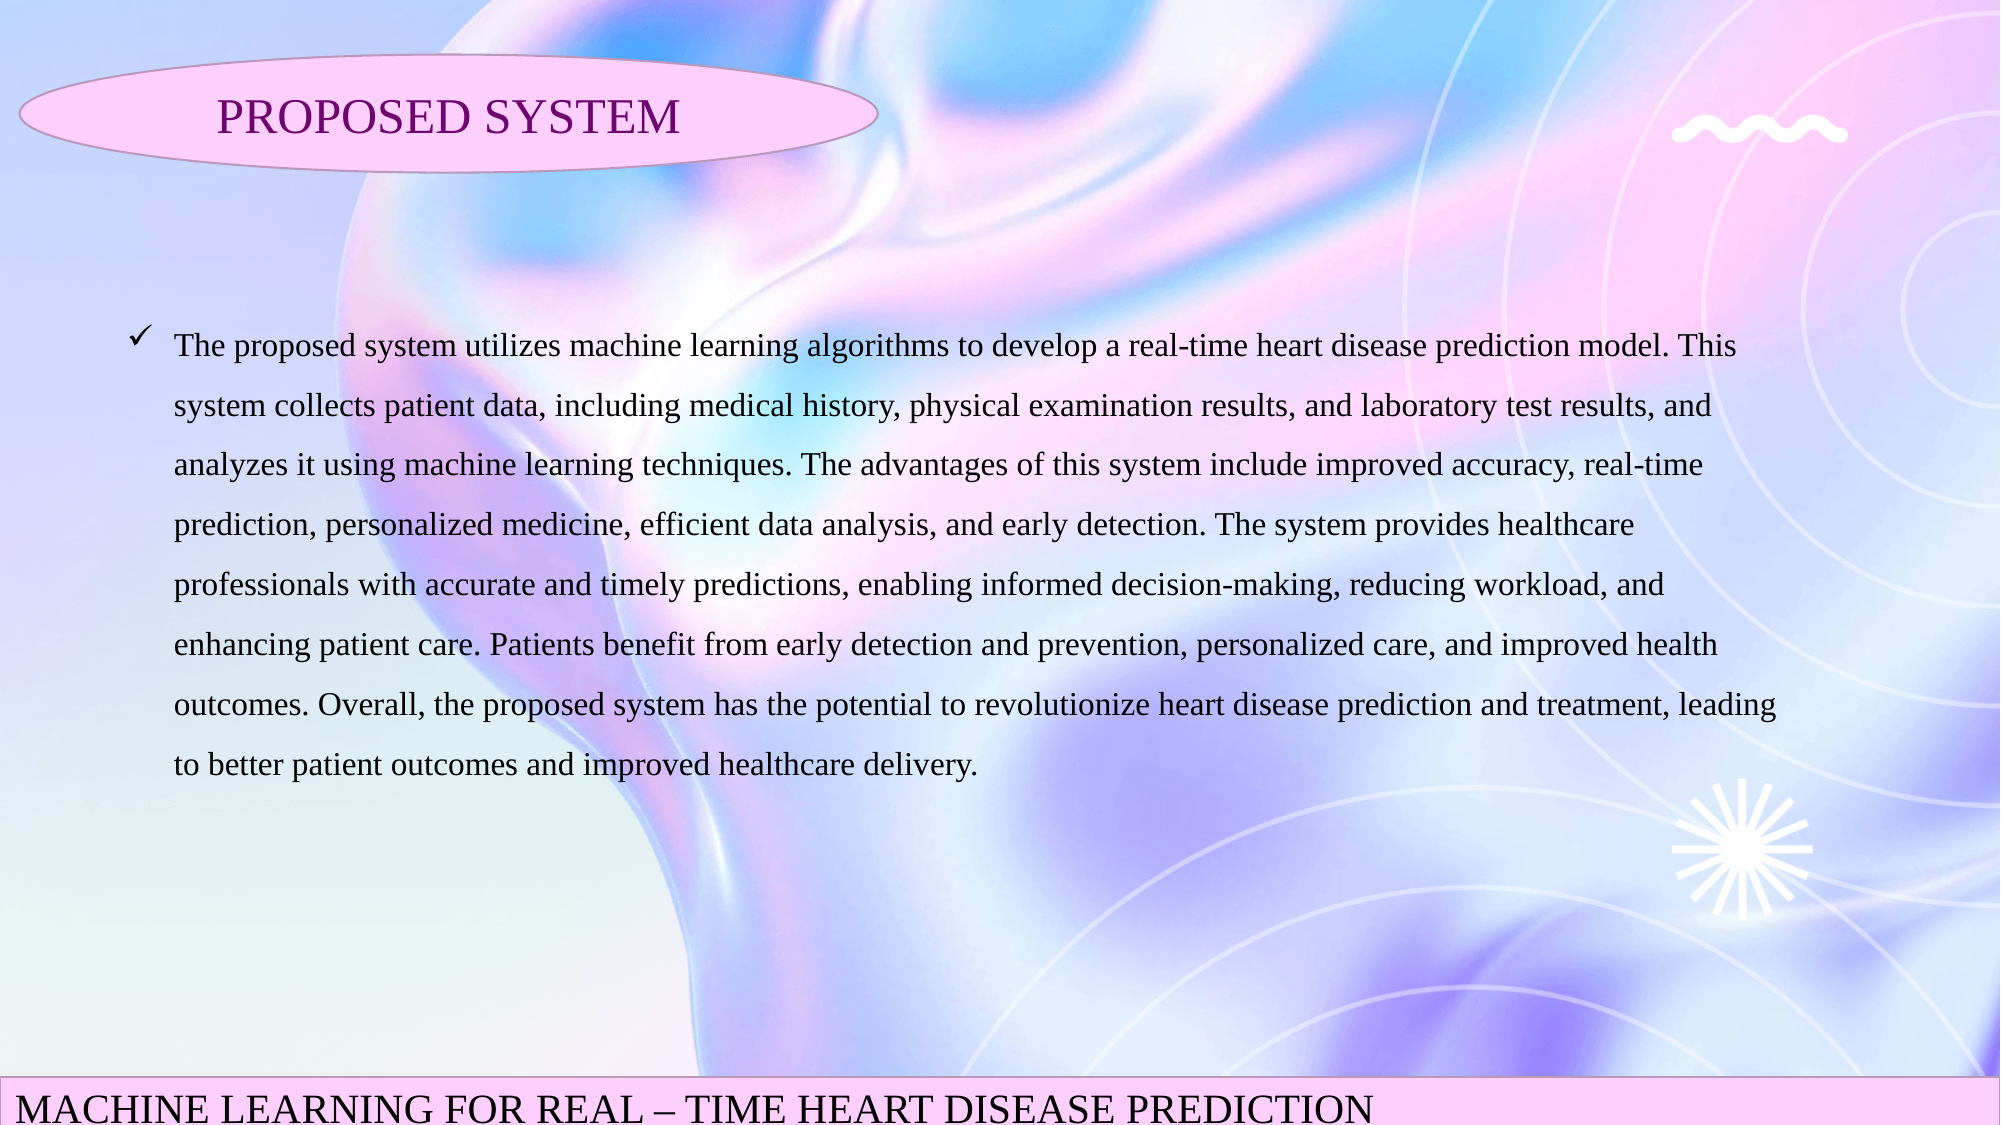

PROPOSED SYSTEM

The proposed system utilizes machine learning algorithms to develop a real-time heart disease prediction model. This system collects patient data, including medical history, physical examination results, and laboratory test results, and analyzes it using machine learning techniques. The advantages of this system include improved accuracy, real-time prediction, personalized medicine, efficient data analysis, and early detection. The system provides healthcare professionals with accurate and timely predictions, enabling informed decision-making, reducing workload, and enhancing patient care. Patients benefit from early detection and prevention, personalized care, and improved health outcomes. Overall, the proposed system has the potential to revolutionize heart disease prediction and treatment, leading to better patient outcomes and improved healthcare delivery.

MACHINE LEARNING FOR REAL – TIME HEART DISEASE PREDICTION